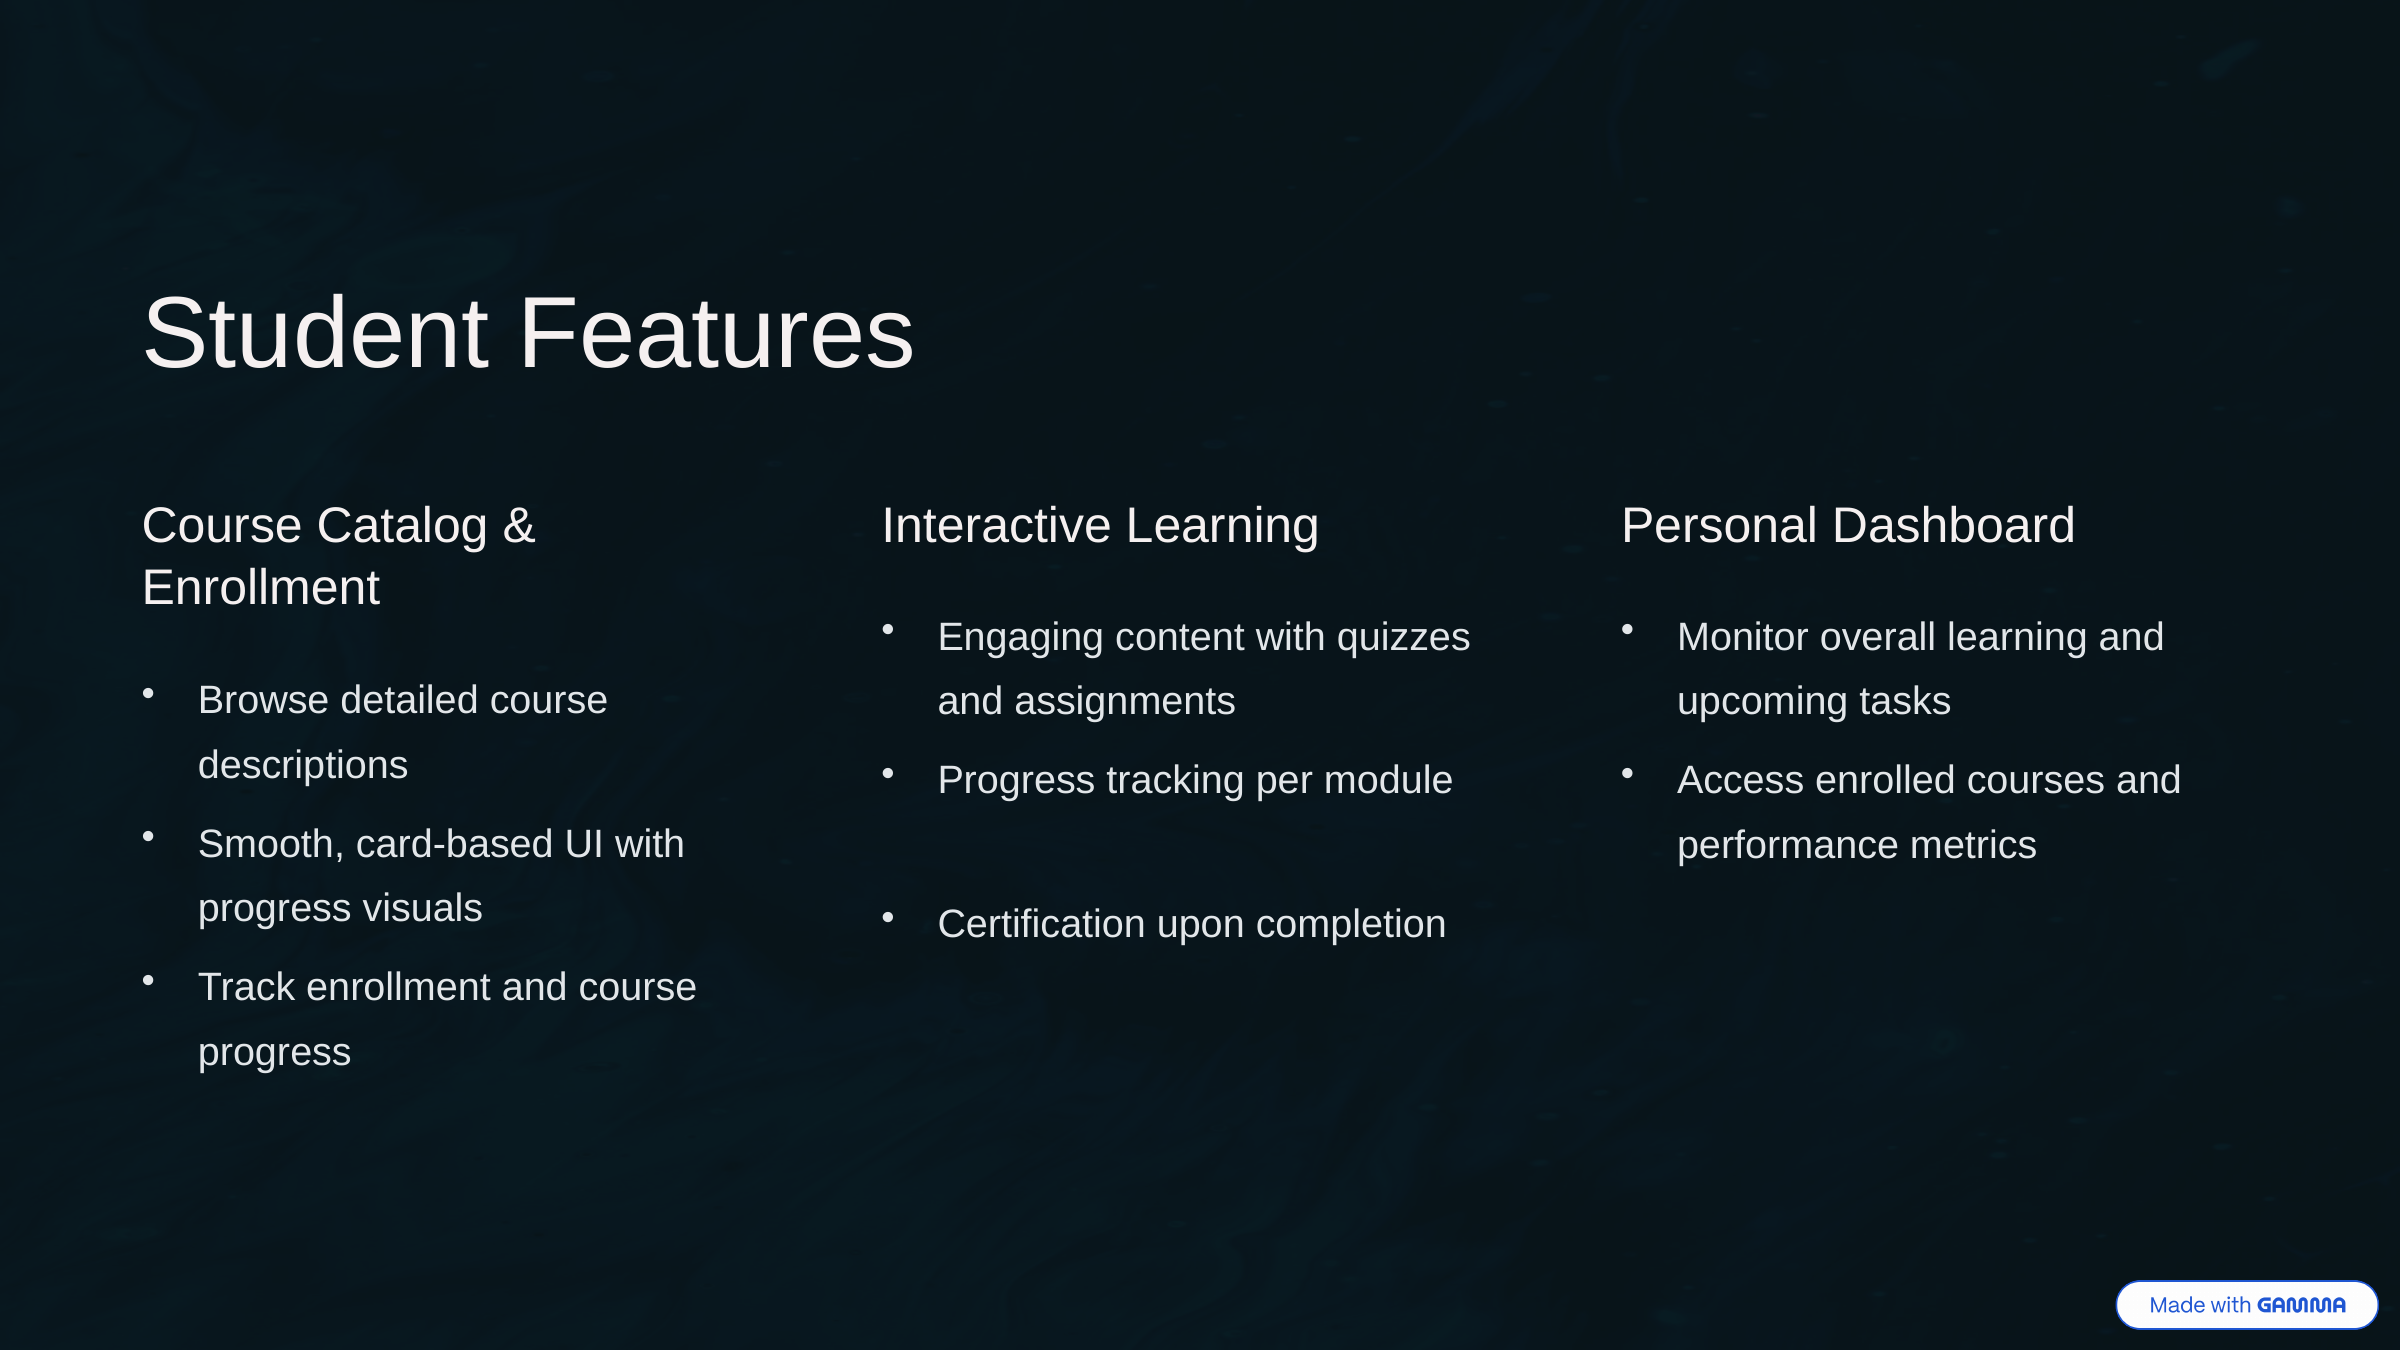

Student Features
Course Catalog & Enrollment
Interactive Learning
Personal Dashboard
Engaging content with quizzes and assignments
Monitor overall learning and upcoming tasks
Browse detailed course descriptions
Progress tracking per module
Access enrolled courses and performance metrics
Smooth, card-based UI with progress visuals
Certification upon completion
Track enrollment and course progress